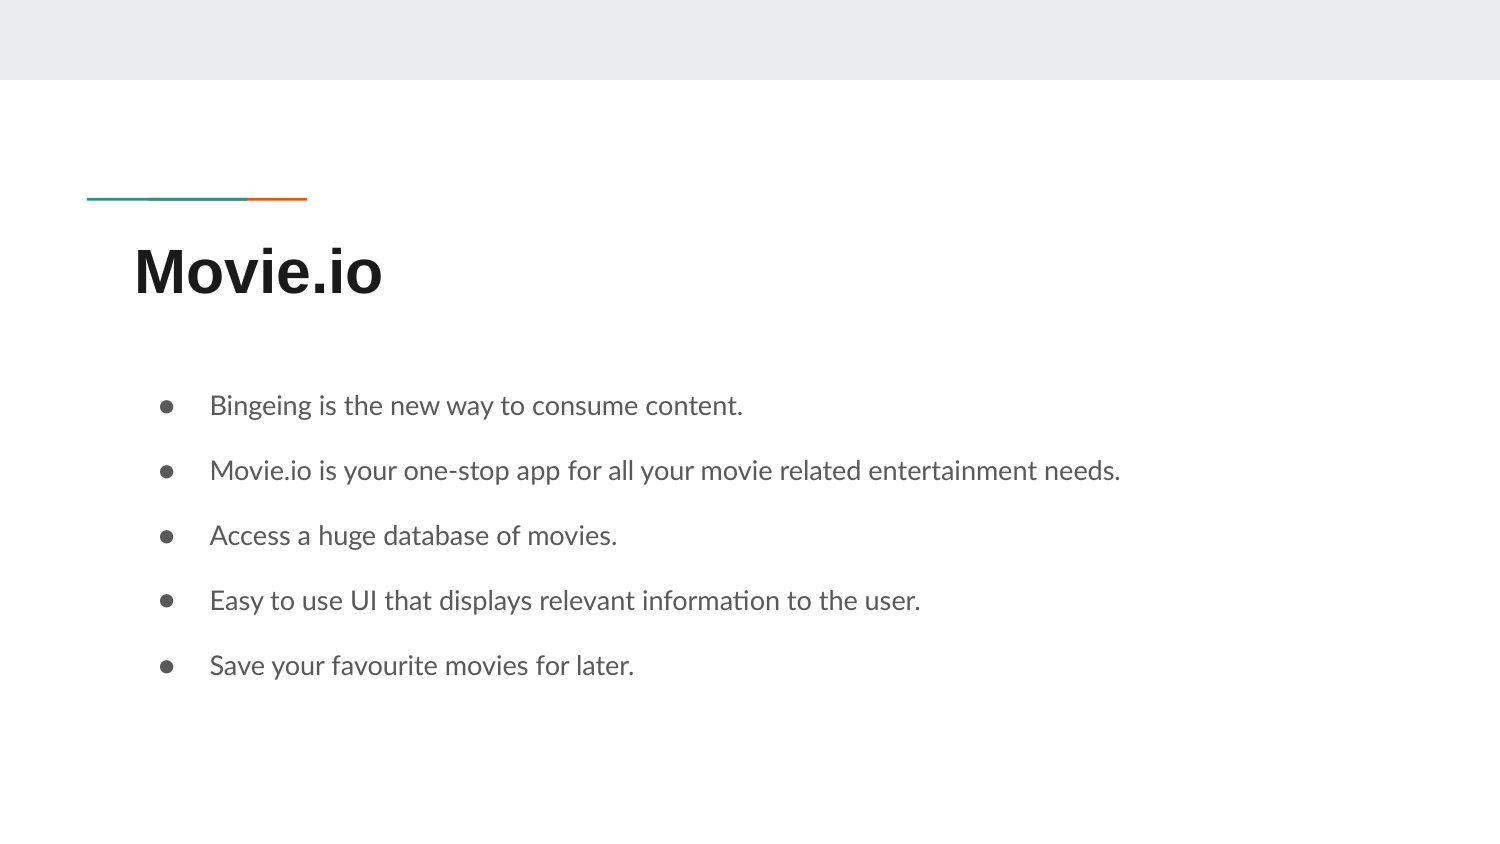

# Movie.io
Bingeing is the new way to consume content.
Movie.io is your one-stop app for all your movie related entertainment needs.
Access a huge database of movies.
Easy to use UI that displays relevant information to the user.
Save your favourite movies for later.